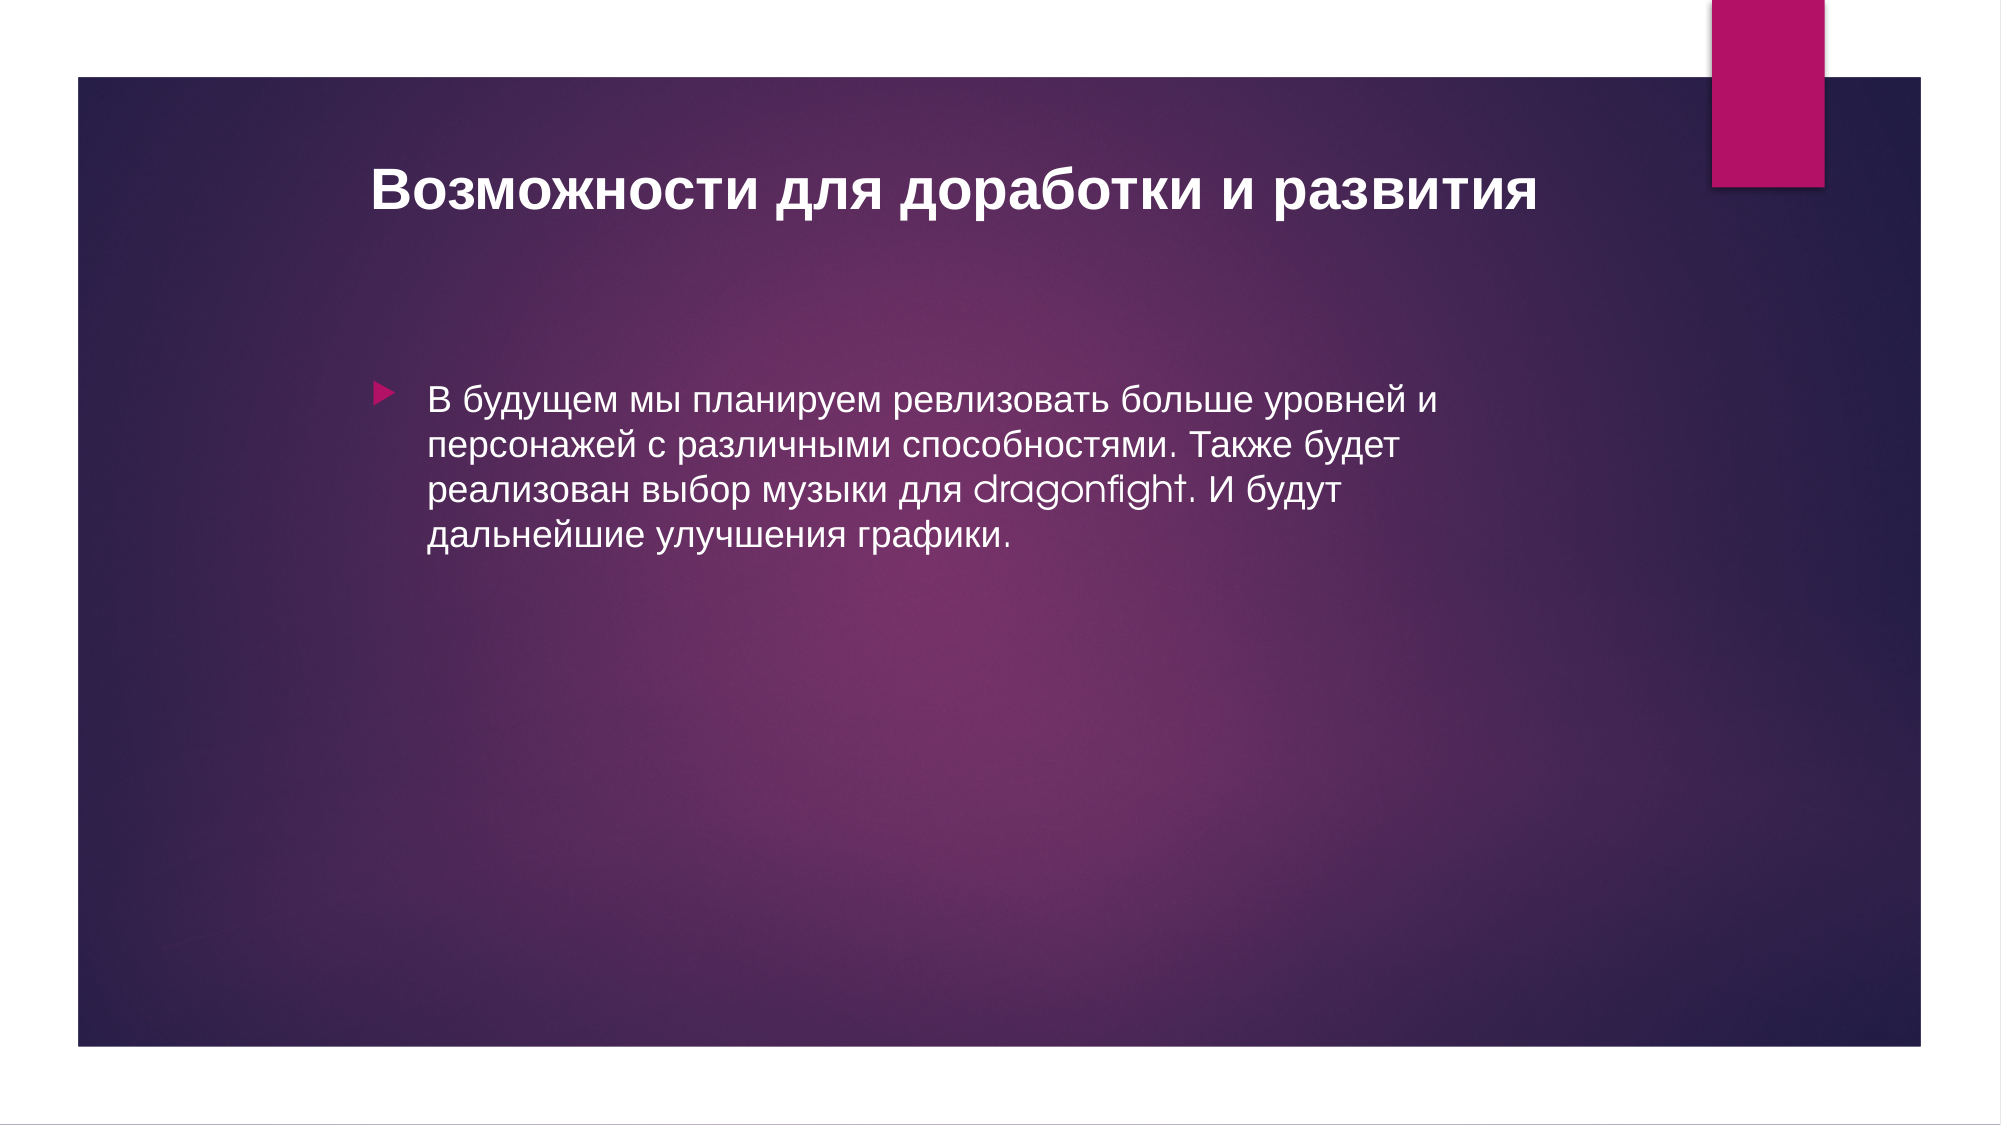

# Возможности для доработки и развития
В будущем мы планируем ревлизовать больше уровней и персонажей с различными способностями. Также будет реализован выбор музыки для dragonfight. И будут дальнейшие улучшения графики.